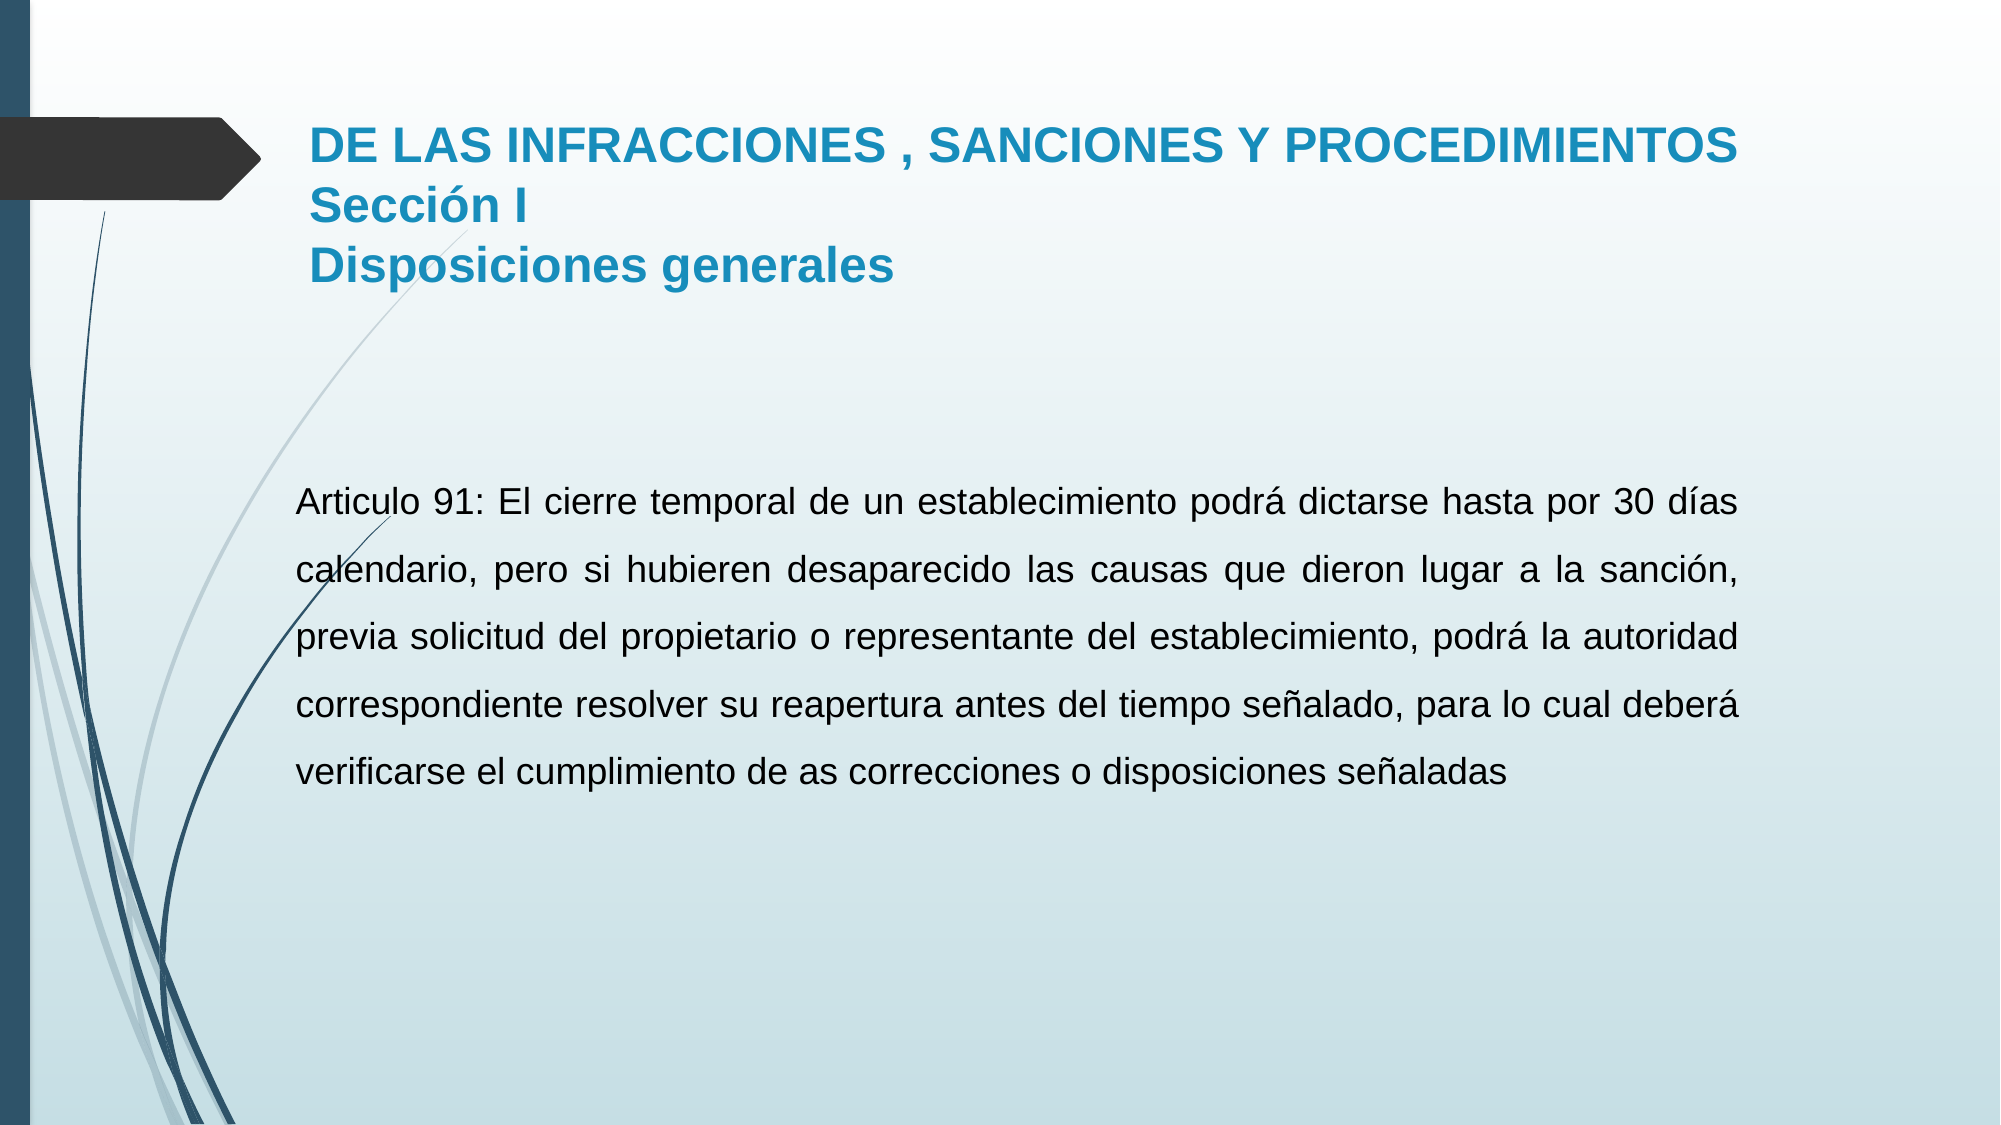

DE LAS INFRACCIONES , SANCIONES Y PROCEDIMIENTOS
Sección I
Disposiciones generales
Articulo 91: El cierre temporal de un establecimiento podrá dictarse hasta por 30 días calendario, pero si hubieren desaparecido las causas que dieron lugar a la sanción, previa solicitud del propietario o representante del establecimiento, podrá la autoridad correspondiente resolver su reapertura antes del tiempo señalado, para lo cual deberá verificarse el cumplimiento de as correcciones o disposiciones señaladas